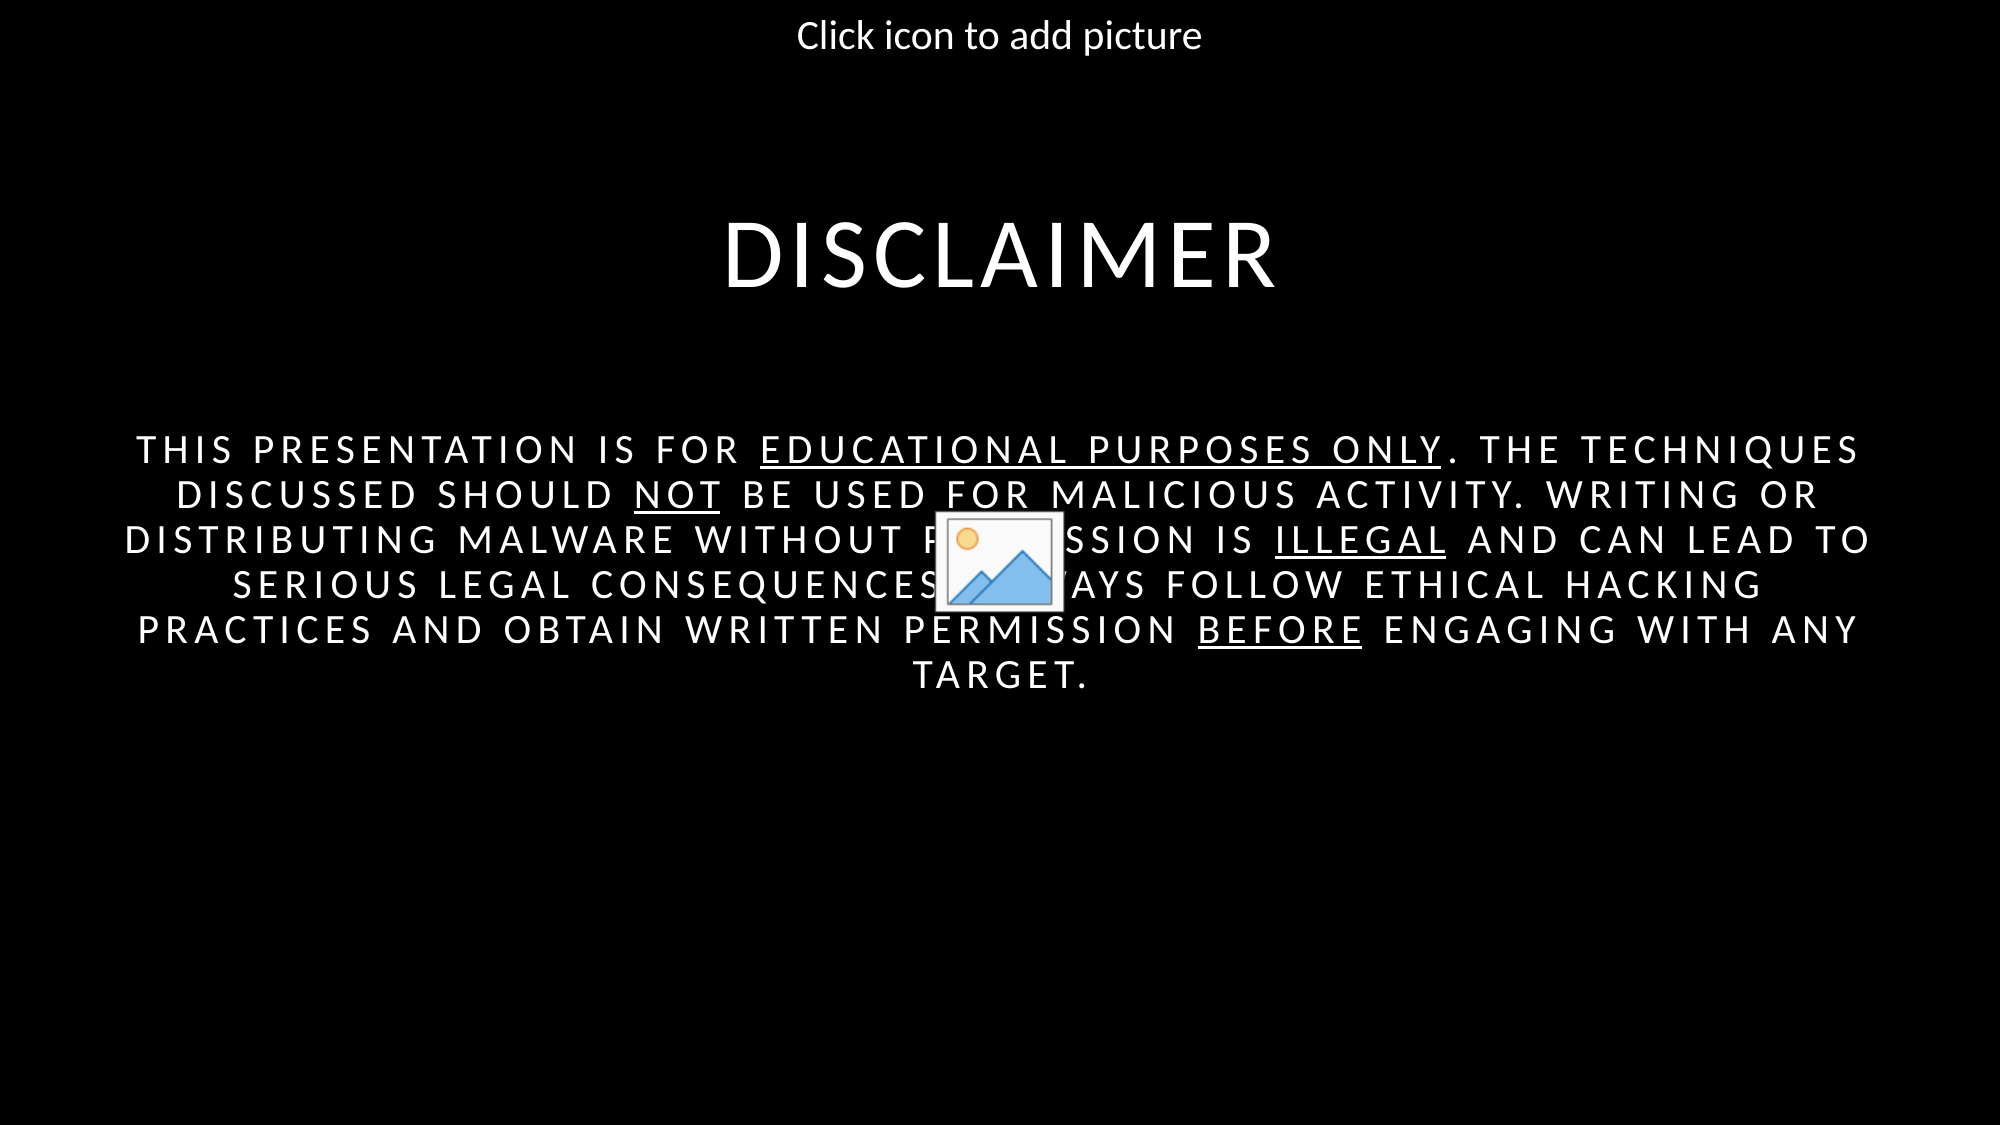

# Disclaimer
This presentation is for educational purposes only. The techniques discussed should not be used for malicious activity. Writing or distributing malware without permission is illegal and can lead to serious legal consequences. Always follow ethical hacking practices and obtain written permission before engaging with any target.